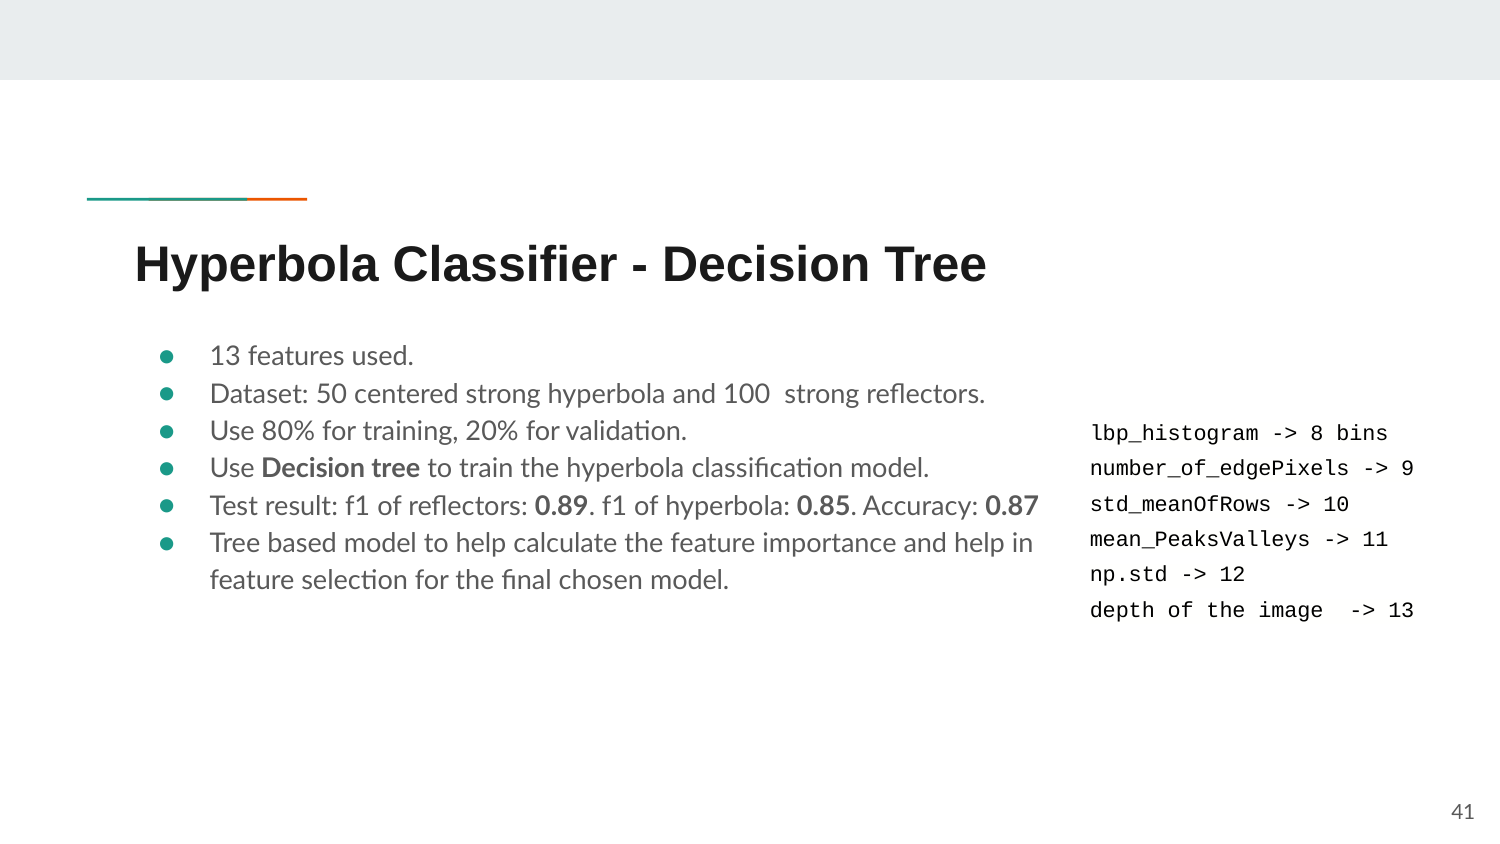

# Hyperbola Classifier - Decision Tree
13 features used.
Dataset: 50 centered strong hyperbola and 100  strong reflectors.
Use 80% for training, 20% for validation.
Use Decision tree to train the hyperbola classification model.
Test result: f1 of reflectors: 0.89. f1 of hyperbola: 0.85. Accuracy: 0.87
Tree based model to help calculate the feature importance and help in feature selection for the final chosen model.

lbp_histogram -> 8 bins
number_of_edgePixels -> 9
std_meanOfRows -> 10
mean_PeaksValleys -> 11
np.std -> 12
depth of the image  -> 13
41